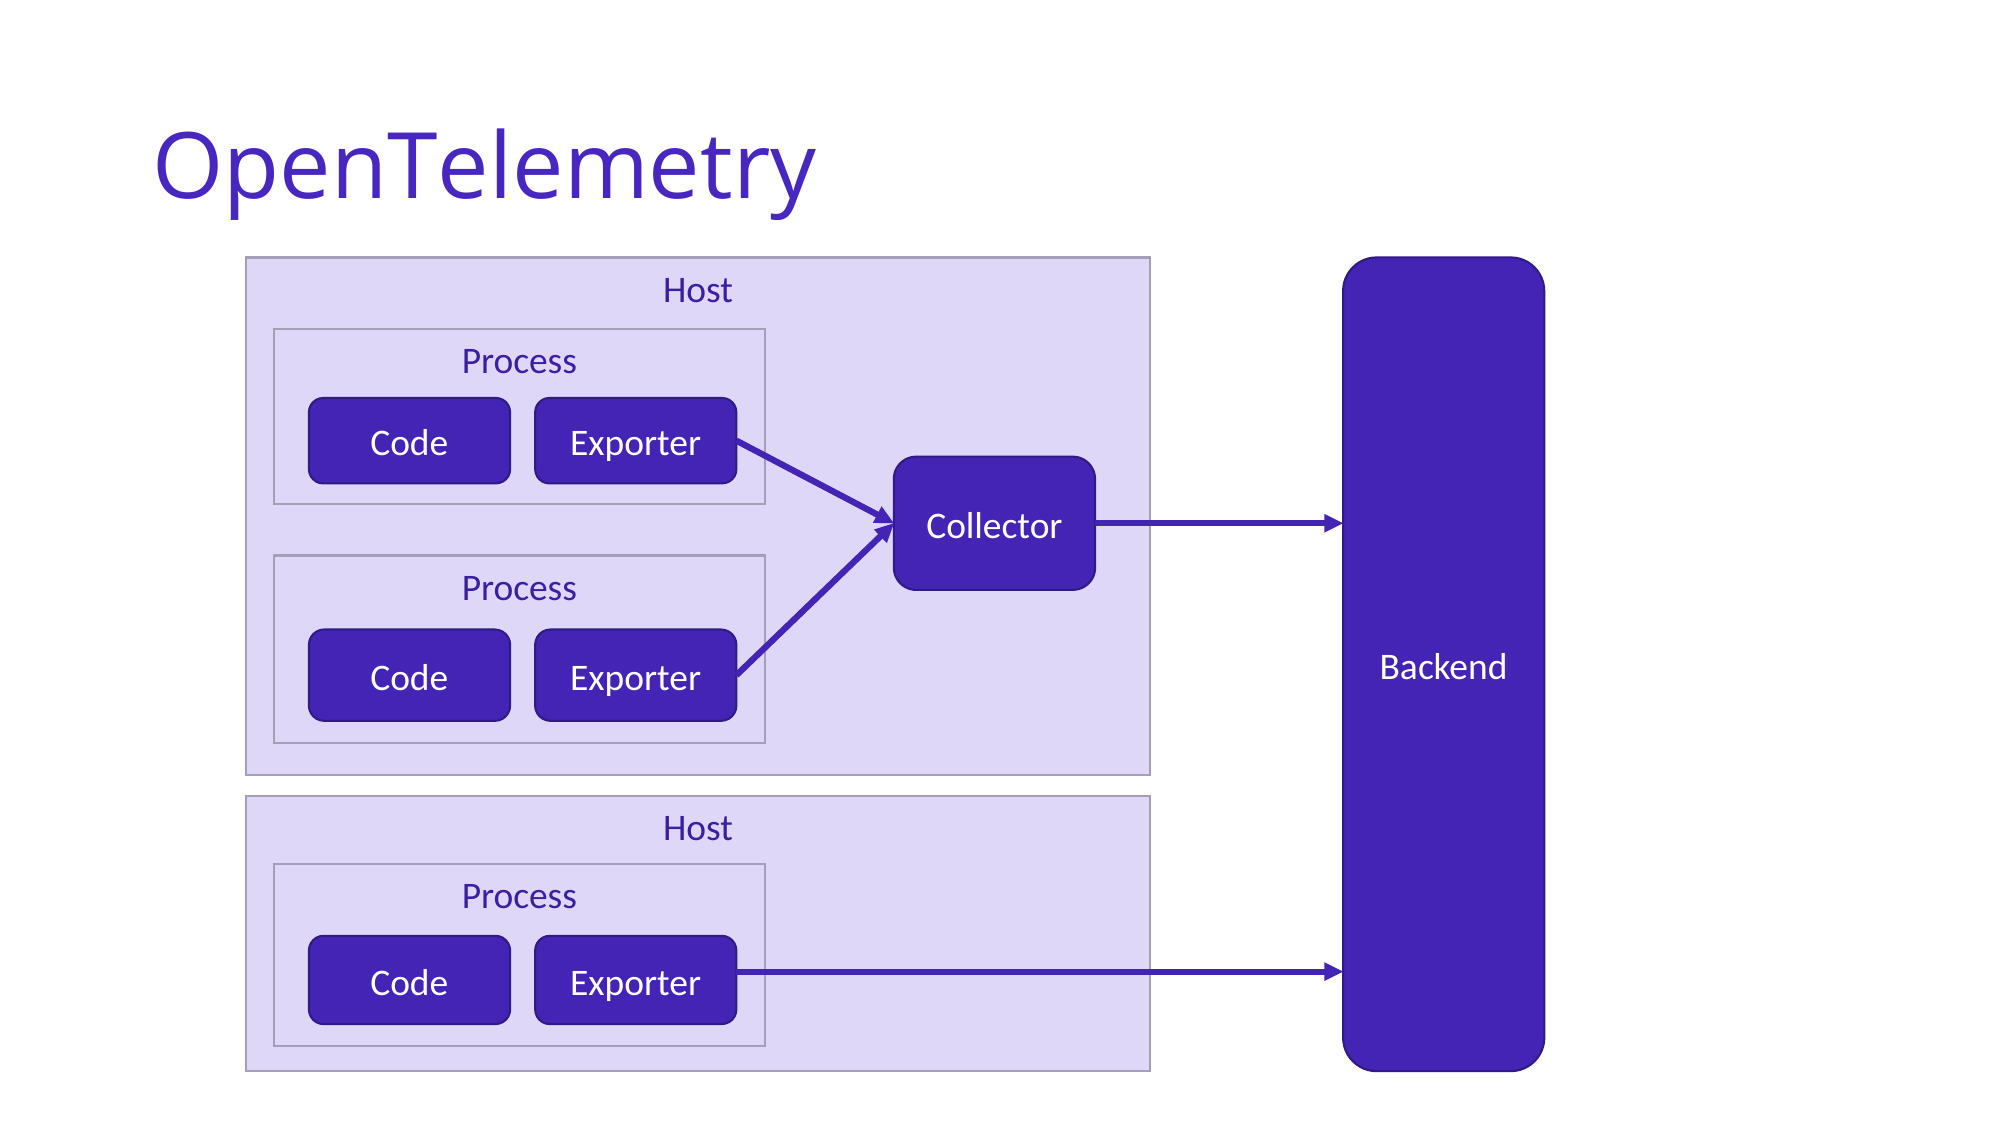

# OpenTelemetry
Host
Backend
Process
Code
Exporter
Collector
Process
Code
Exporter
Host
Process
Code
Exporter